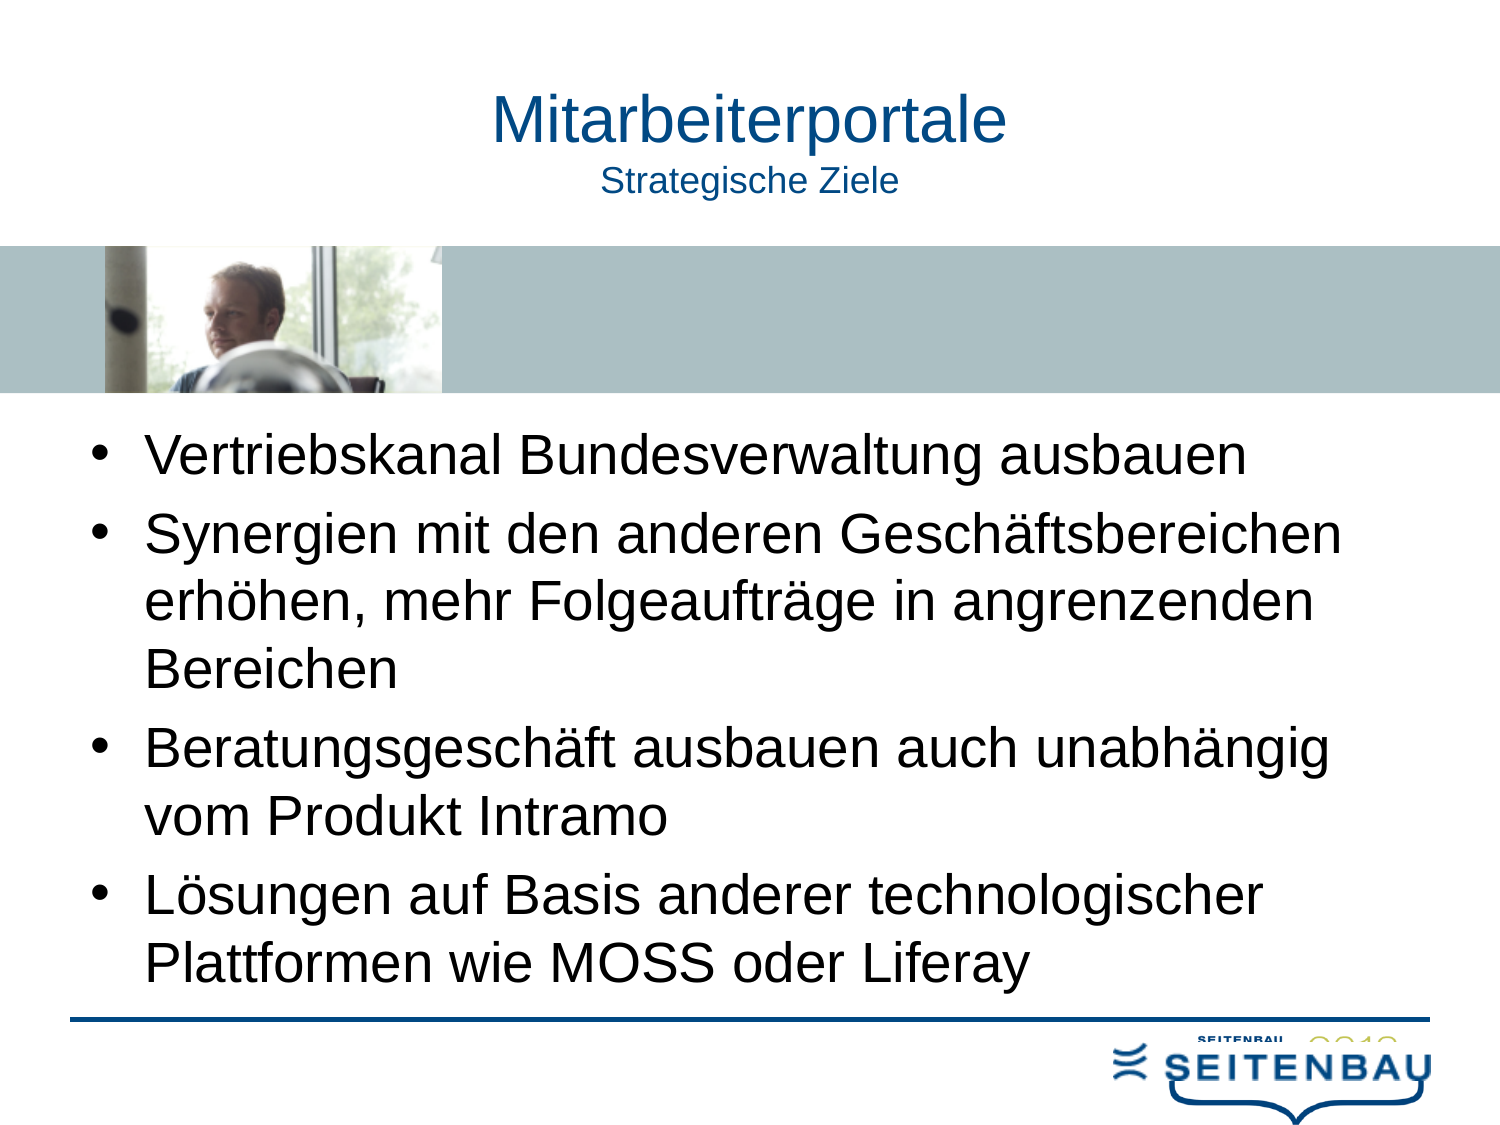

# Mitarbeiterportale Strategische Ziele
Vertriebskanal Bundesverwaltung ausbauen
Synergien mit den anderen Geschäftsbereichen erhöhen, mehr Folgeaufträge in angrenzenden Bereichen
Beratungsgeschäft ausbauen auch unabhängig vom Produkt Intramo
Lösungen auf Basis anderer technologischer Plattformen wie MOSS oder Liferay